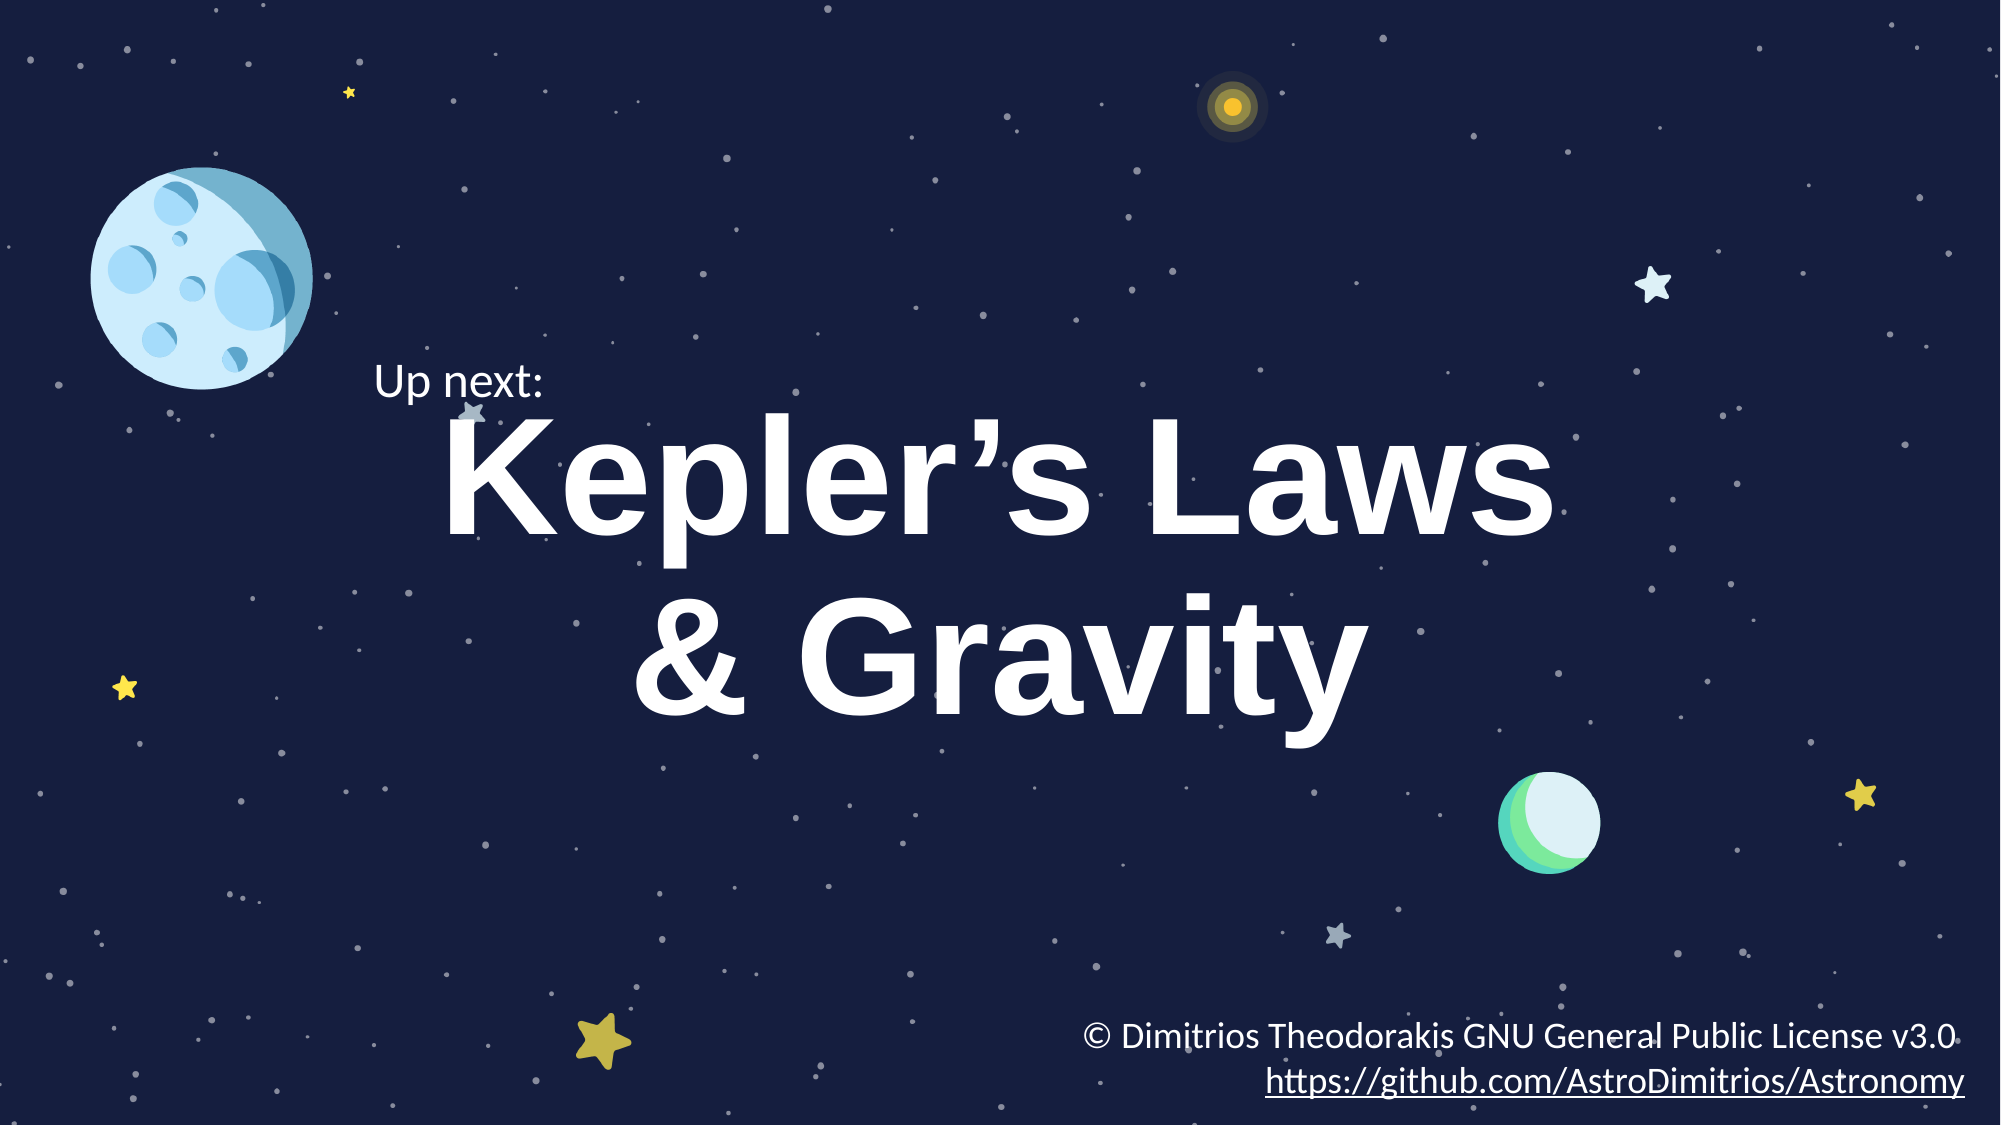

Up next:
# Kepler’s Laws & Gravity